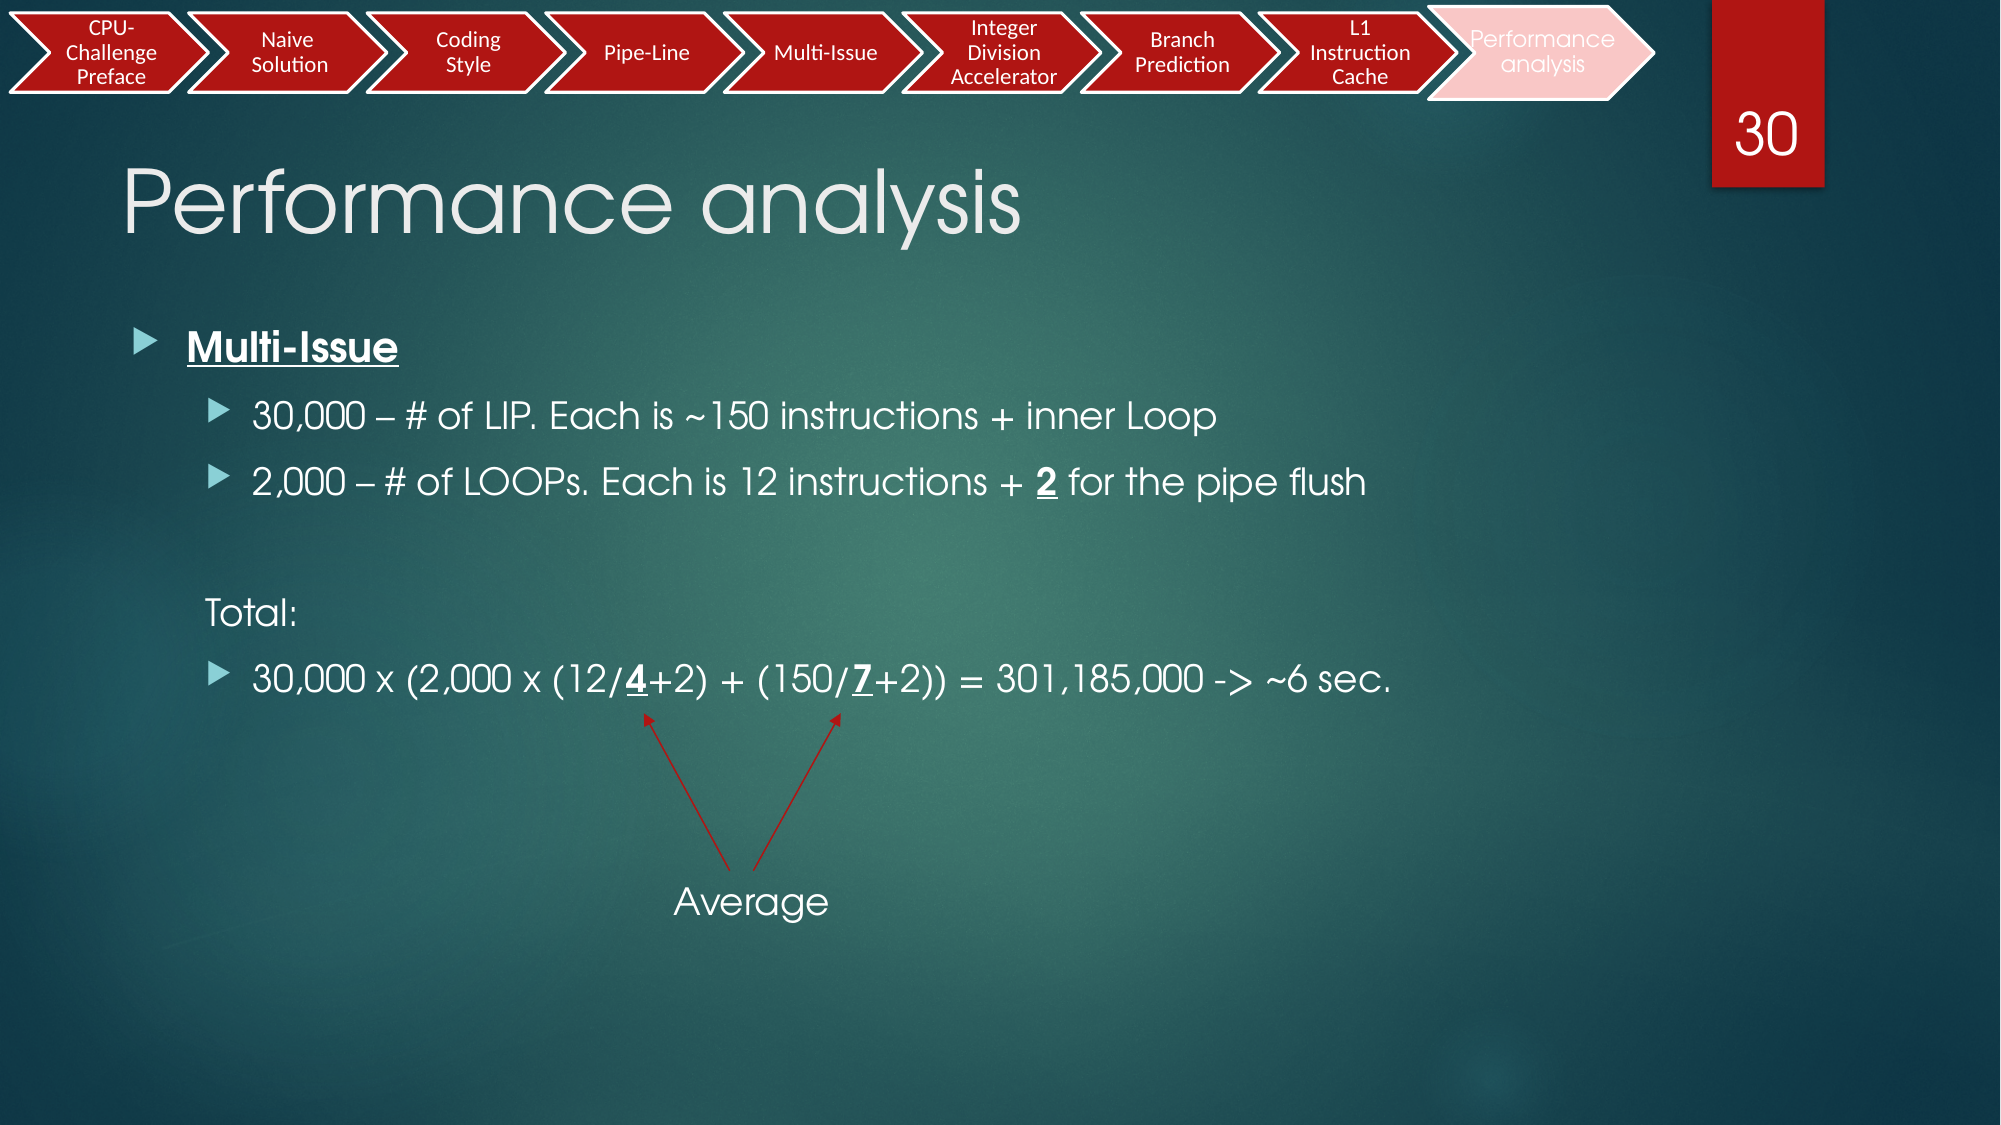

Performance analysis
30
# Performance analysis
Multi-Issue
30,000 – # of LIP. Each is ~150 instructions + inner Loop
2,000 – # of LOOPs. Each is 12 instructions + 2 for the pipe flush

Total:
30,000 x (2,000 x (12/4+2) + (150/7+2)) = 301,185,000 -> ~6 sec.

Average